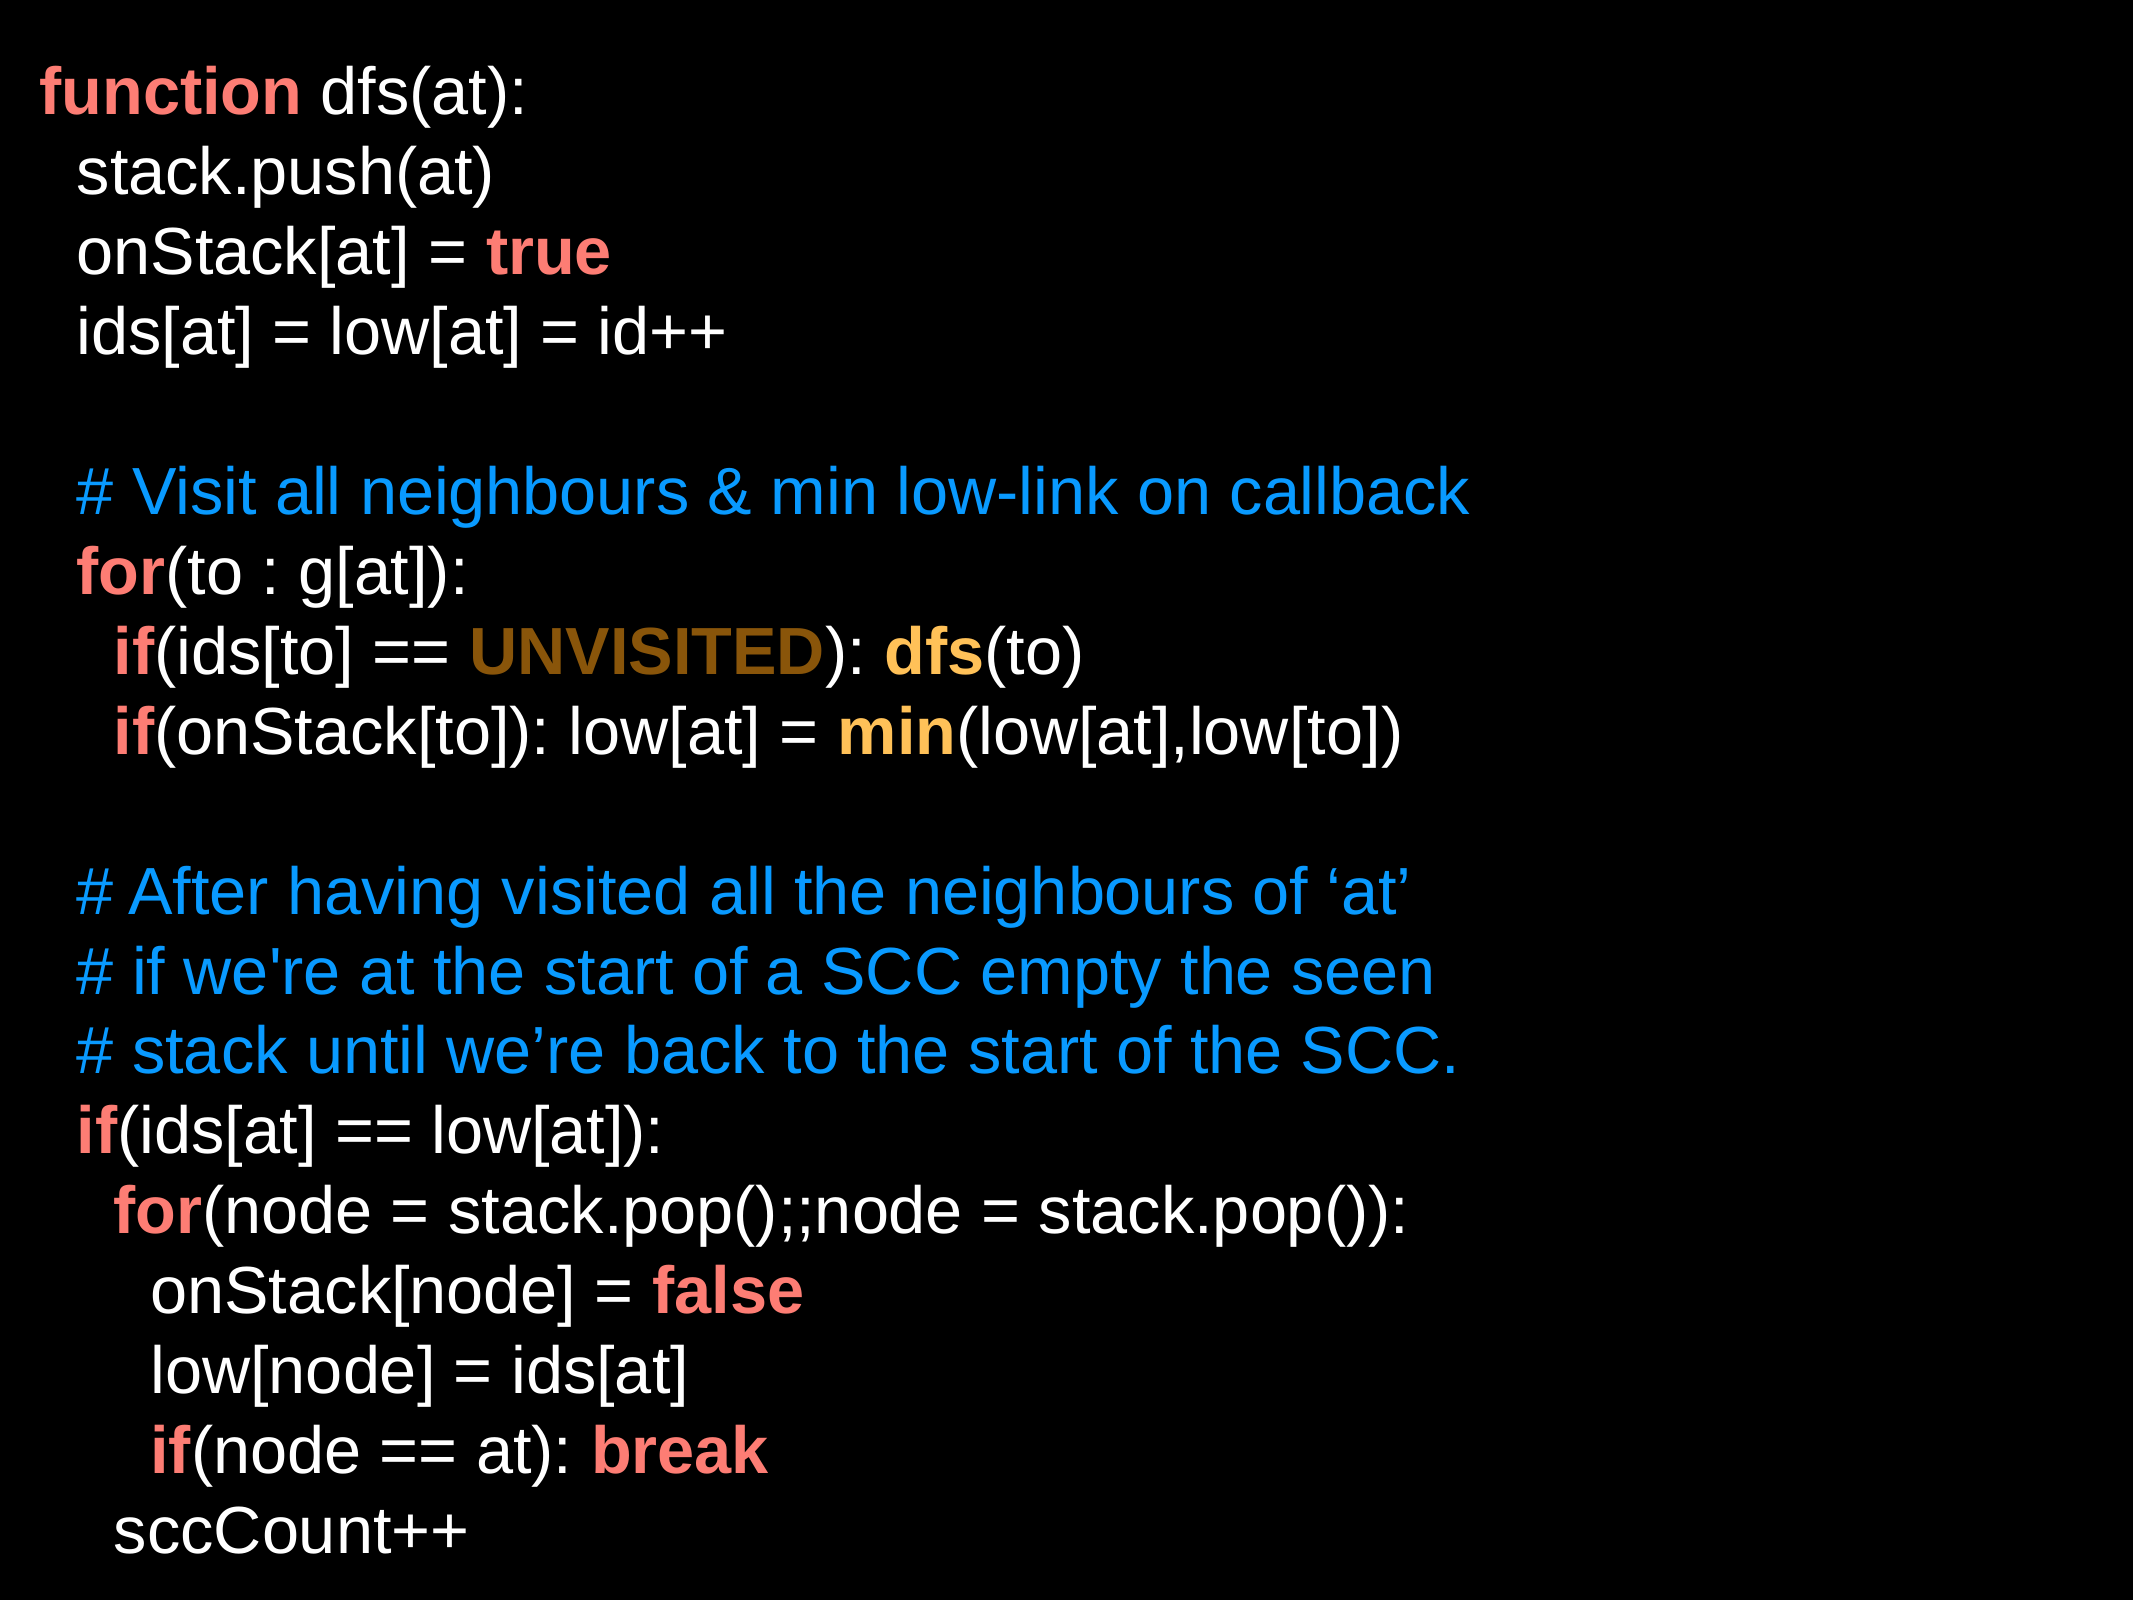

function dfs(at):
  stack.push(at)
  onStack[at] = true
  ids[at] = low[at] = id++

  # Visit all neighbours & min low-link on callback
  for(to : g[at]):
    if(ids[to] == UNVISITED): dfs(to)
    if(onStack[to]): low[at] = min(low[at],low[to])

  # After having visited all the neighbours of ‘at’
  # if we're at the start of a SCC empty the seen
  # stack until we’re back to the start of the SCC.
  if(ids[at] == low[at]):
    for(node = stack.pop();;node = stack.pop()):
      onStack[node] = false
      low[node] = ids[at]
      if(node == at): break
    sccCount++